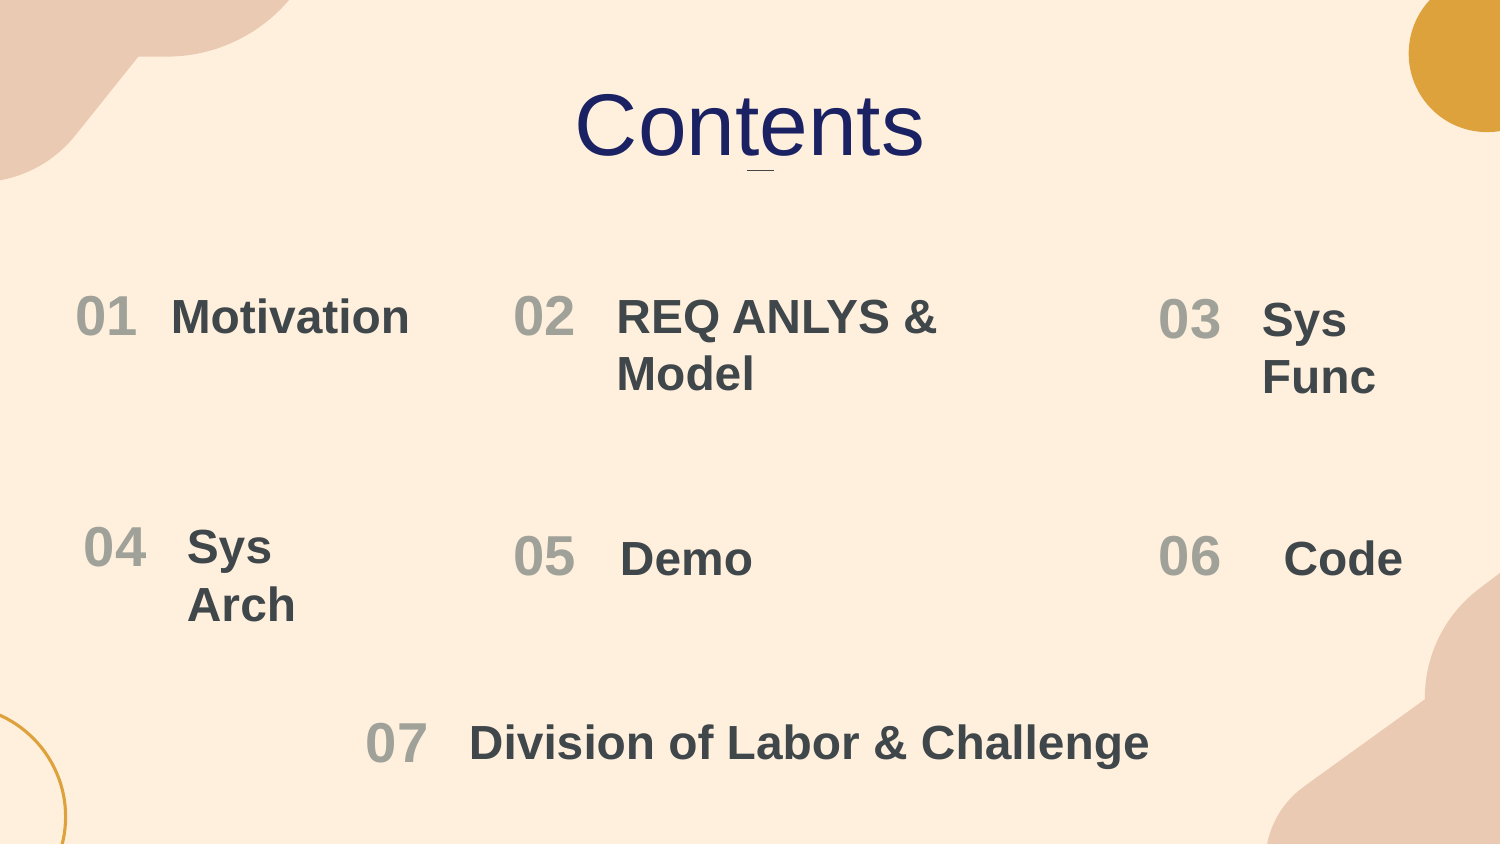

# Contents

REQ ANLYS & Model
Motivation
Sys Func
02
01
03
Sys Arch
04
Demo
Code
05
06
Division of Labor & Challenge
07